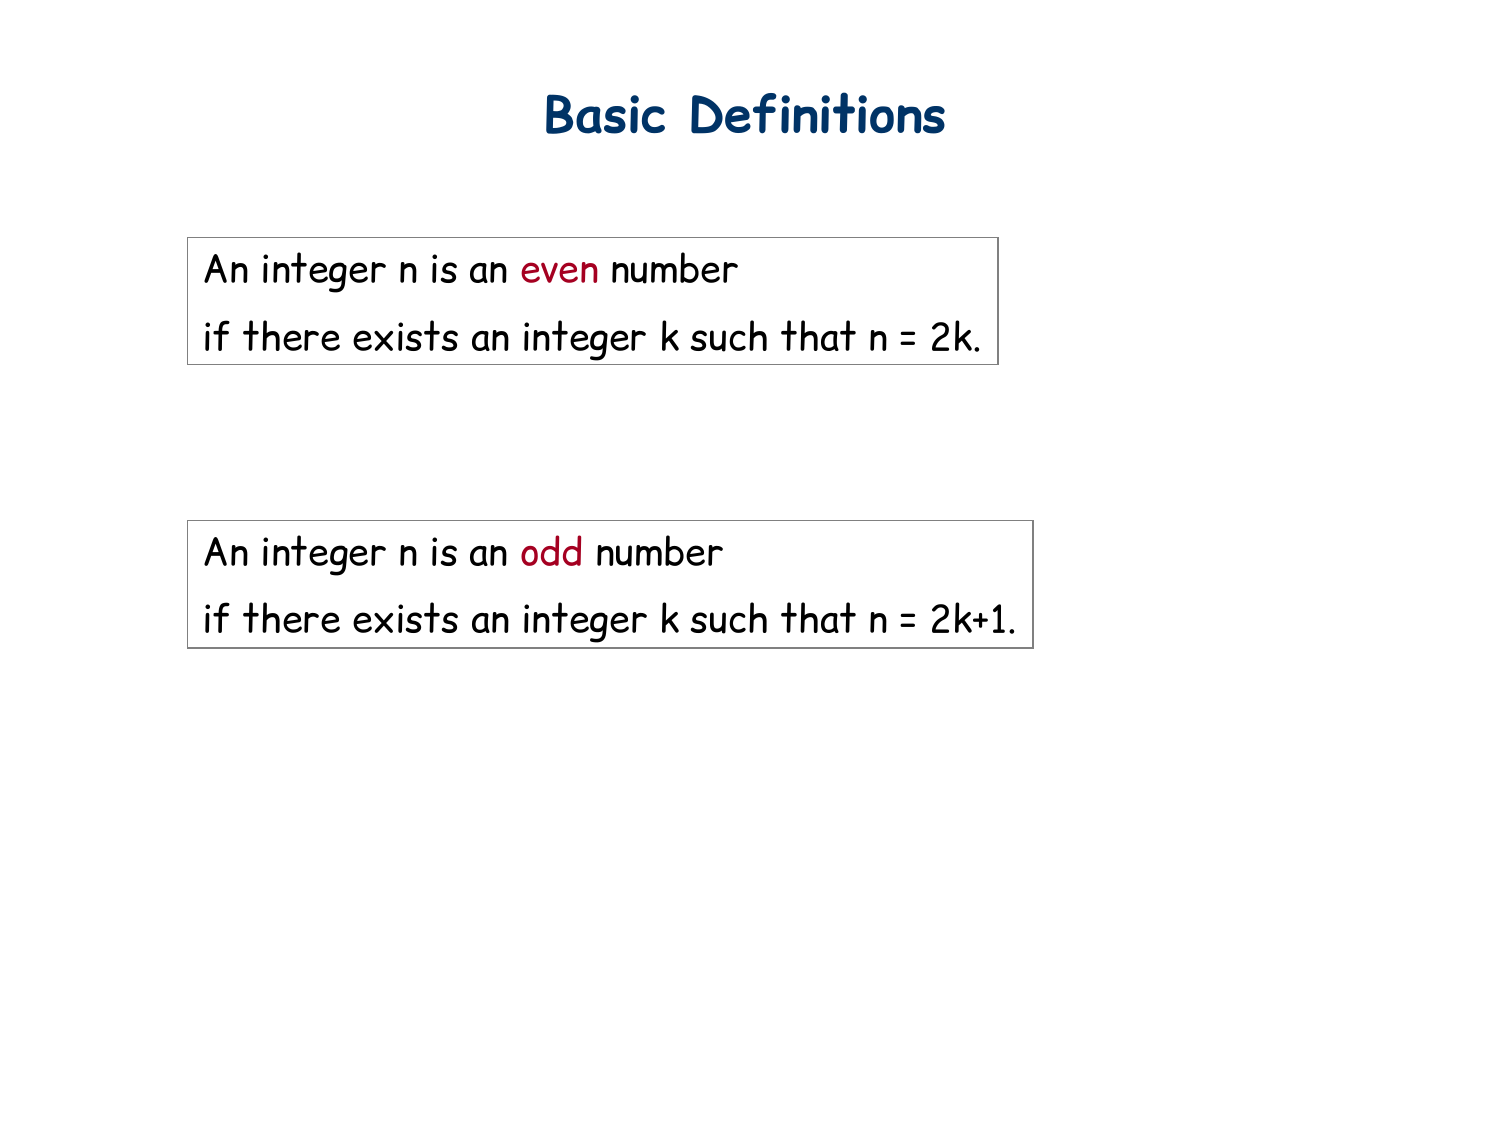

Basic Definitions
An integer n is an even number
if there exists an integer k such that n = 2k.
An integer n is an odd number
if there exists an integer k such that n = 2k+1.